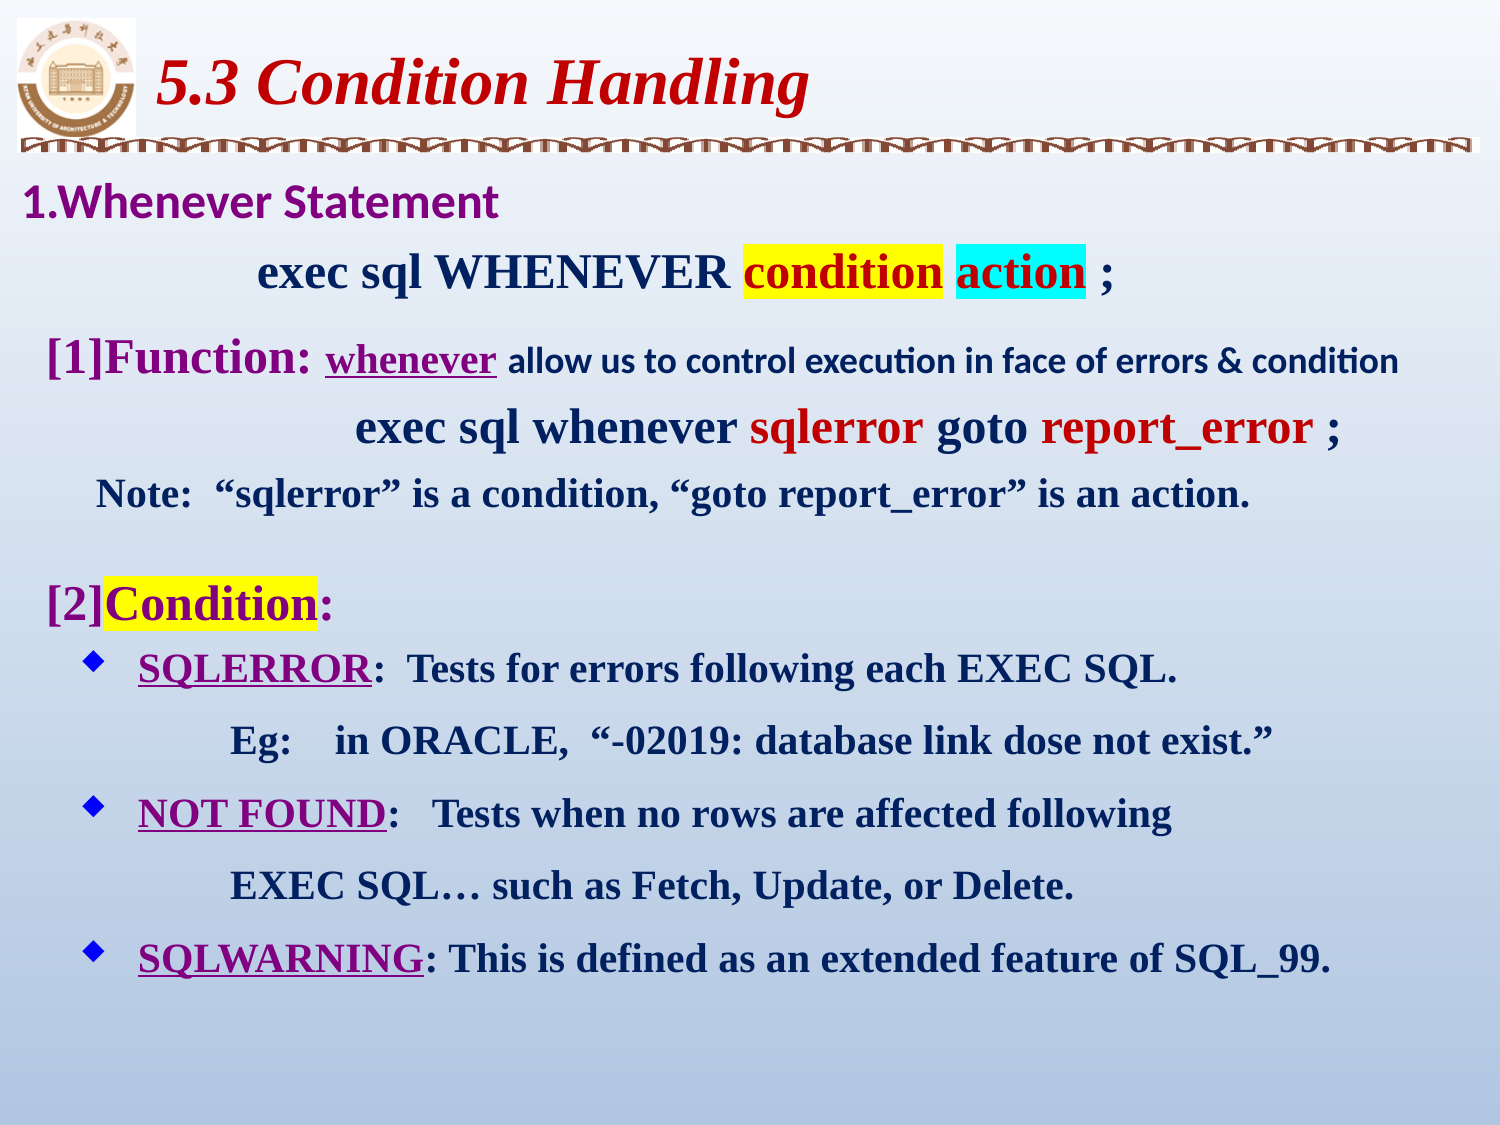

5.3 Condition Handling
1.Whenever Statement
                exec sql WHENEVER condition action ;
  [1]Function: whenever allow us to control execution in face of errors & condition
		        exec sql whenever sqlerror goto report_error ;
Note:  “sqlerror” is a condition, “goto report_error” is an action.
  [2]Condition:
SQLERROR:  Tests for errors following each EXEC SQL.
	Eg:    in ORACLE,  “-02019: database link dose not exist.”
NOT FOUND:   Tests when no rows are affected following
	EXEC SQL… such as Fetch, Update, or Delete.
SQLWARNING: This is defined as an extended feature of SQL_99.